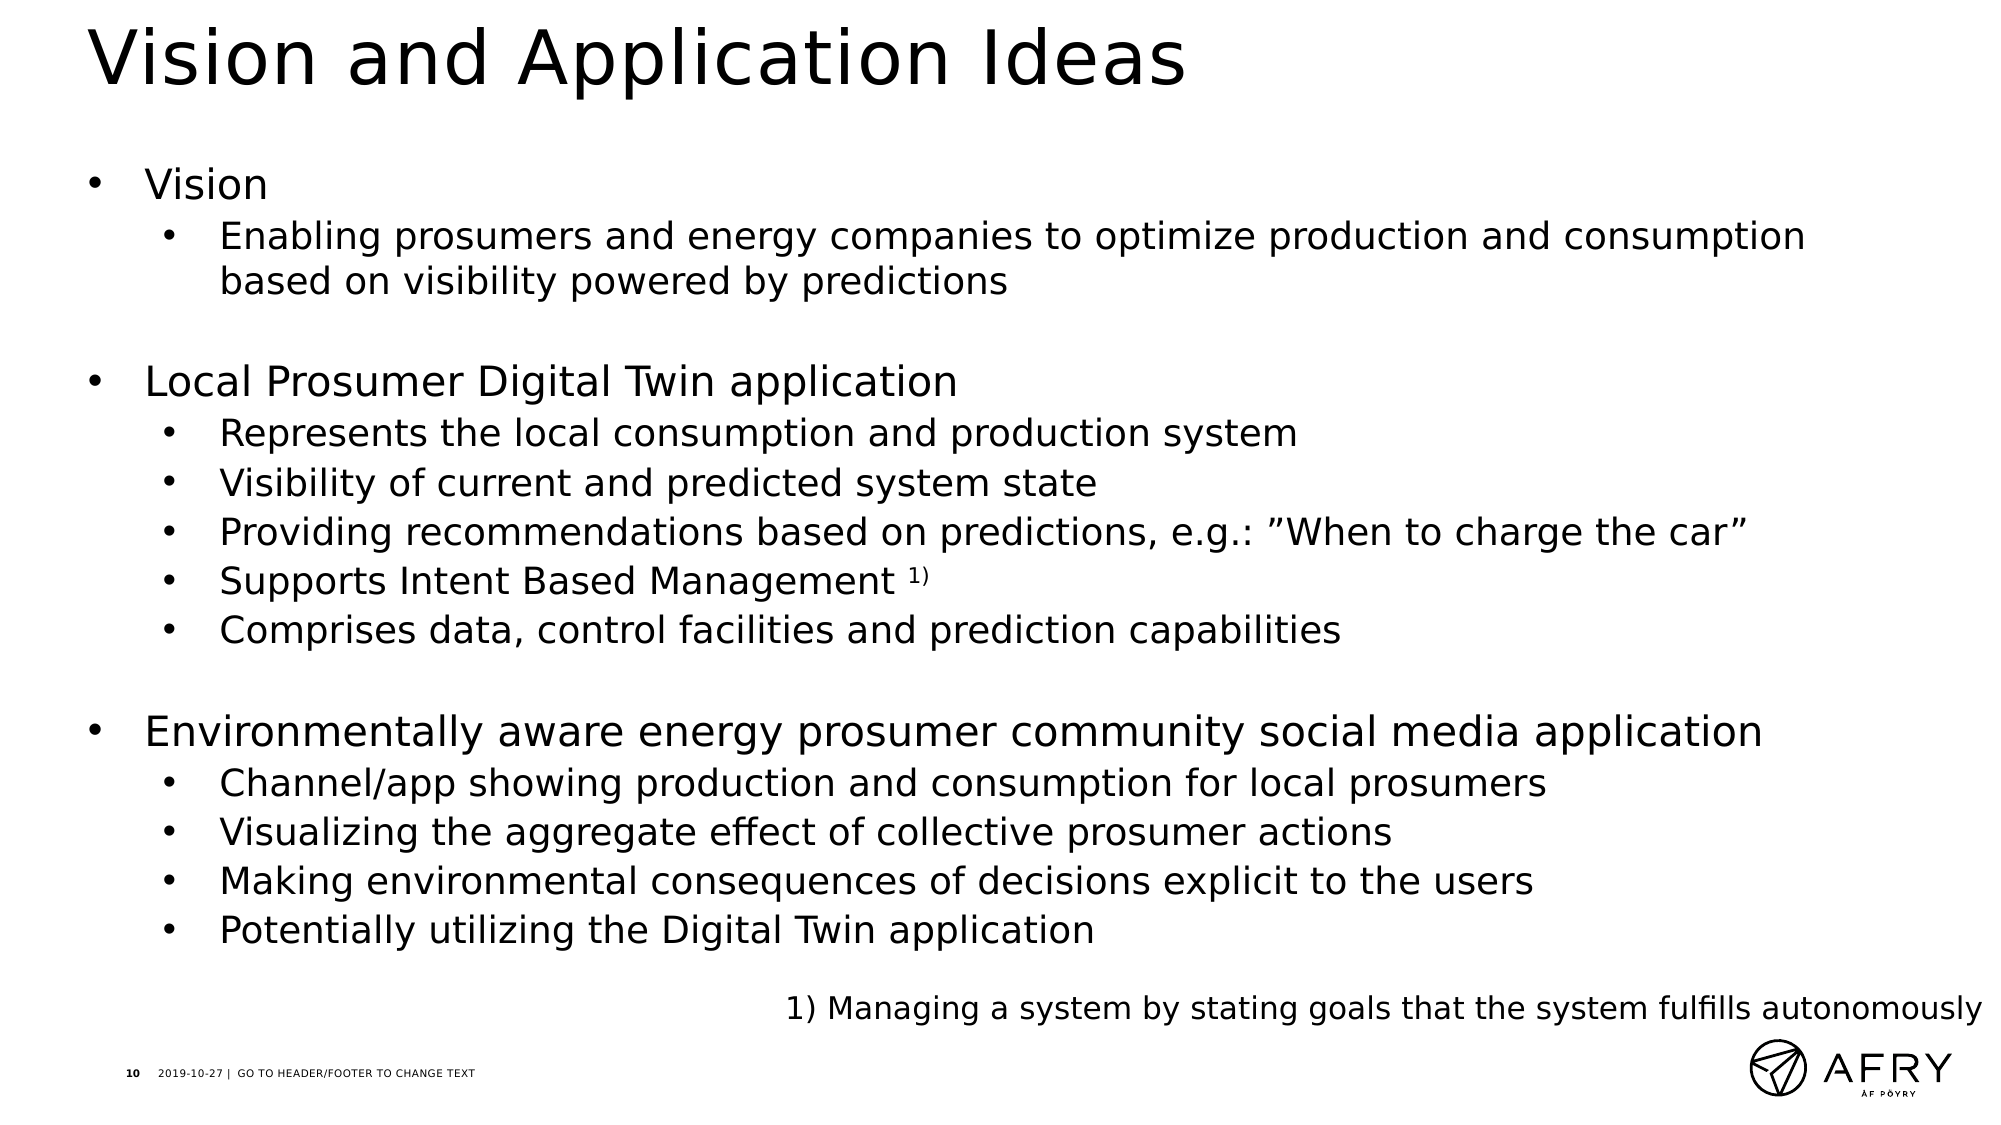

# Vision and Application Ideas
Vision
Enabling prosumers and energy companies to optimize production and consumption based on visibility powered by predictions

Local Prosumer Digital Twin application
Represents the local consumption and production system
Visibility of current and predicted system state
Providing recommendations based on predictions, e.g.: ”When to charge the car”
Supports Intent Based Management 1)
Comprises data, control facilities and prediction capabilities

Environmentally aware energy prosumer community social media application
Channel/app showing production and consumption for local prosumers
Visualizing the aggregate effect of collective prosumer actions
Making environmental consequences of decisions explicit to the users
Potentially utilizing the Digital Twin application

1) Managing a system by stating goals that the system fulfills autonomously
10
2019-10-27 |
GO TO HEADER/FOOTER TO CHANGE TEXT